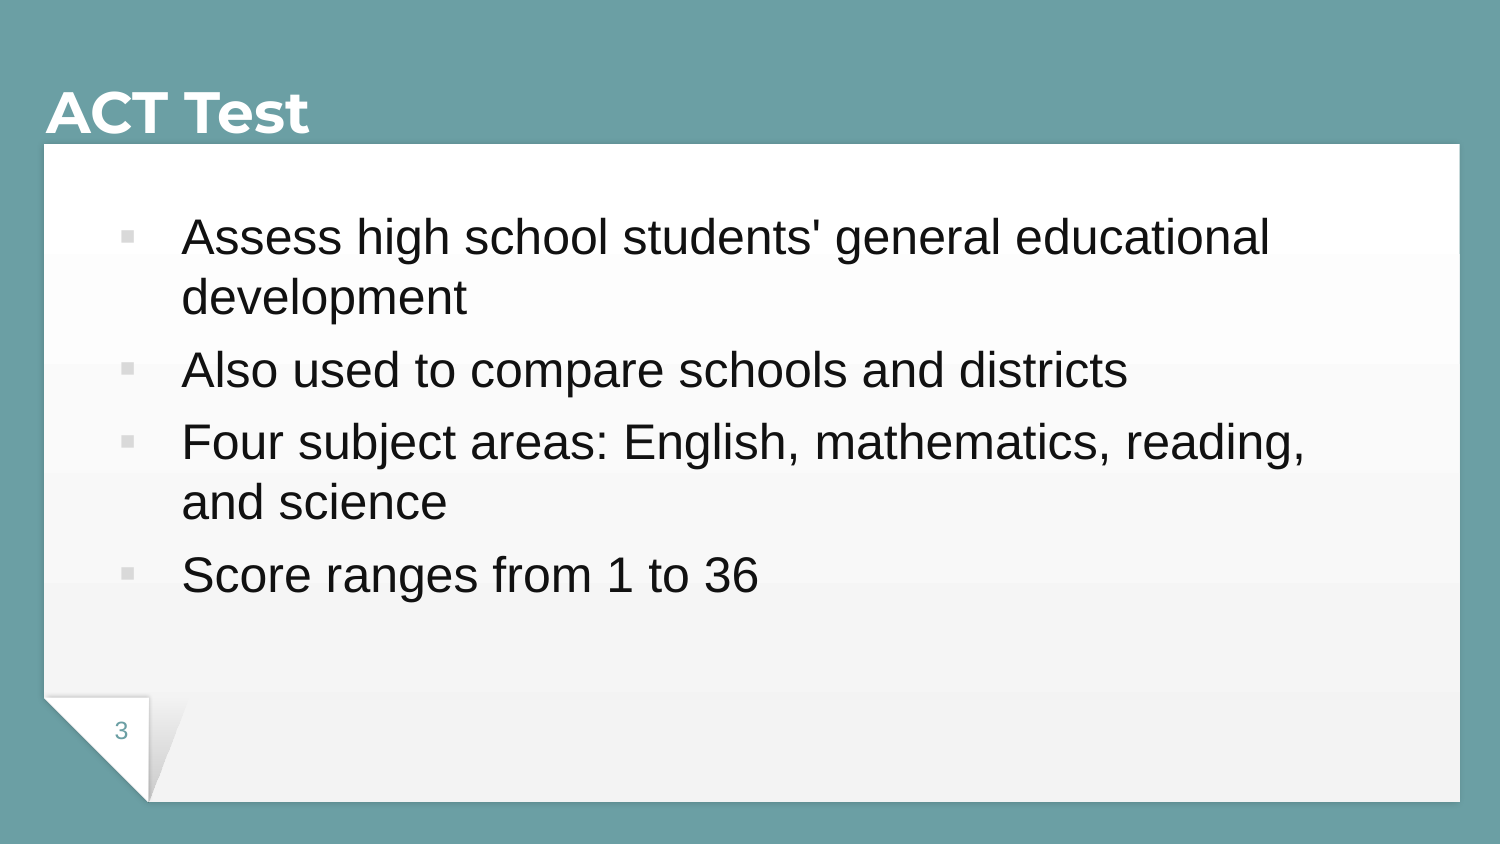

# ACT Test
Assess high school students' general educational development
Also used to compare schools and districts
Four subject areas: English, mathematics, reading, and science
Score ranges from 1 to 36

3